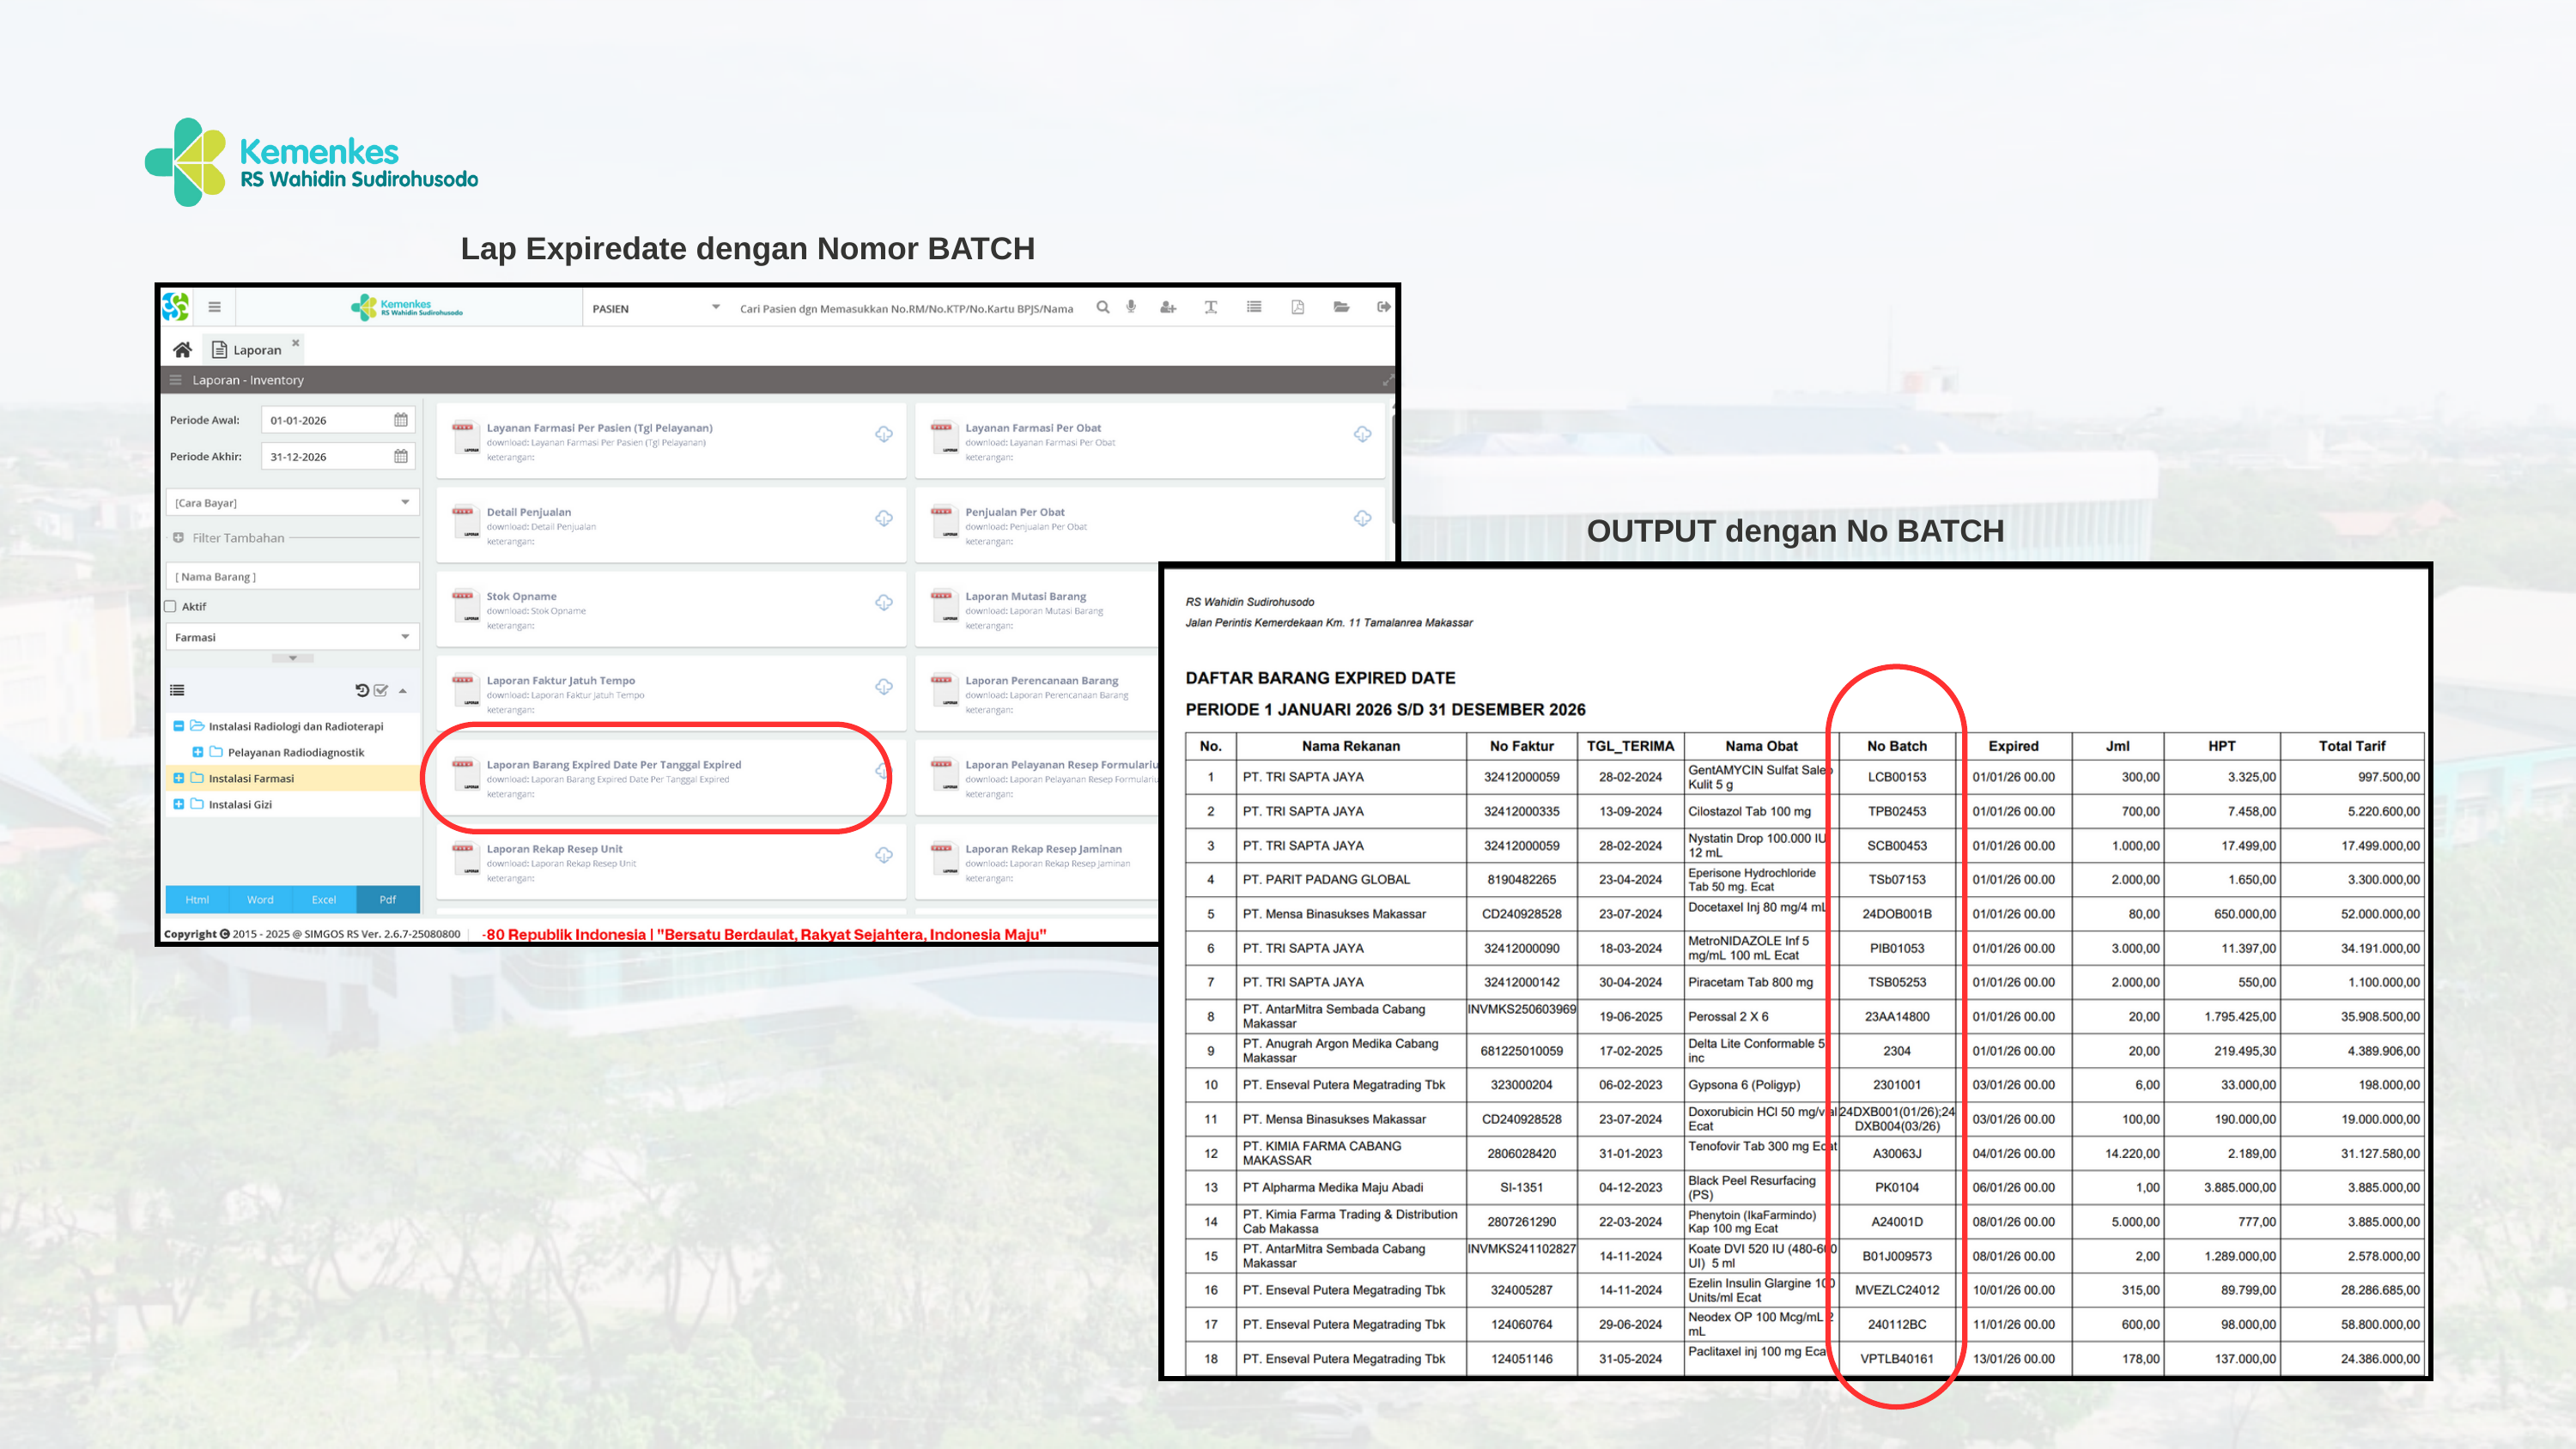

Lap Expiredate dengan Nomor BATCH

OUTPUT dengan No BATCH